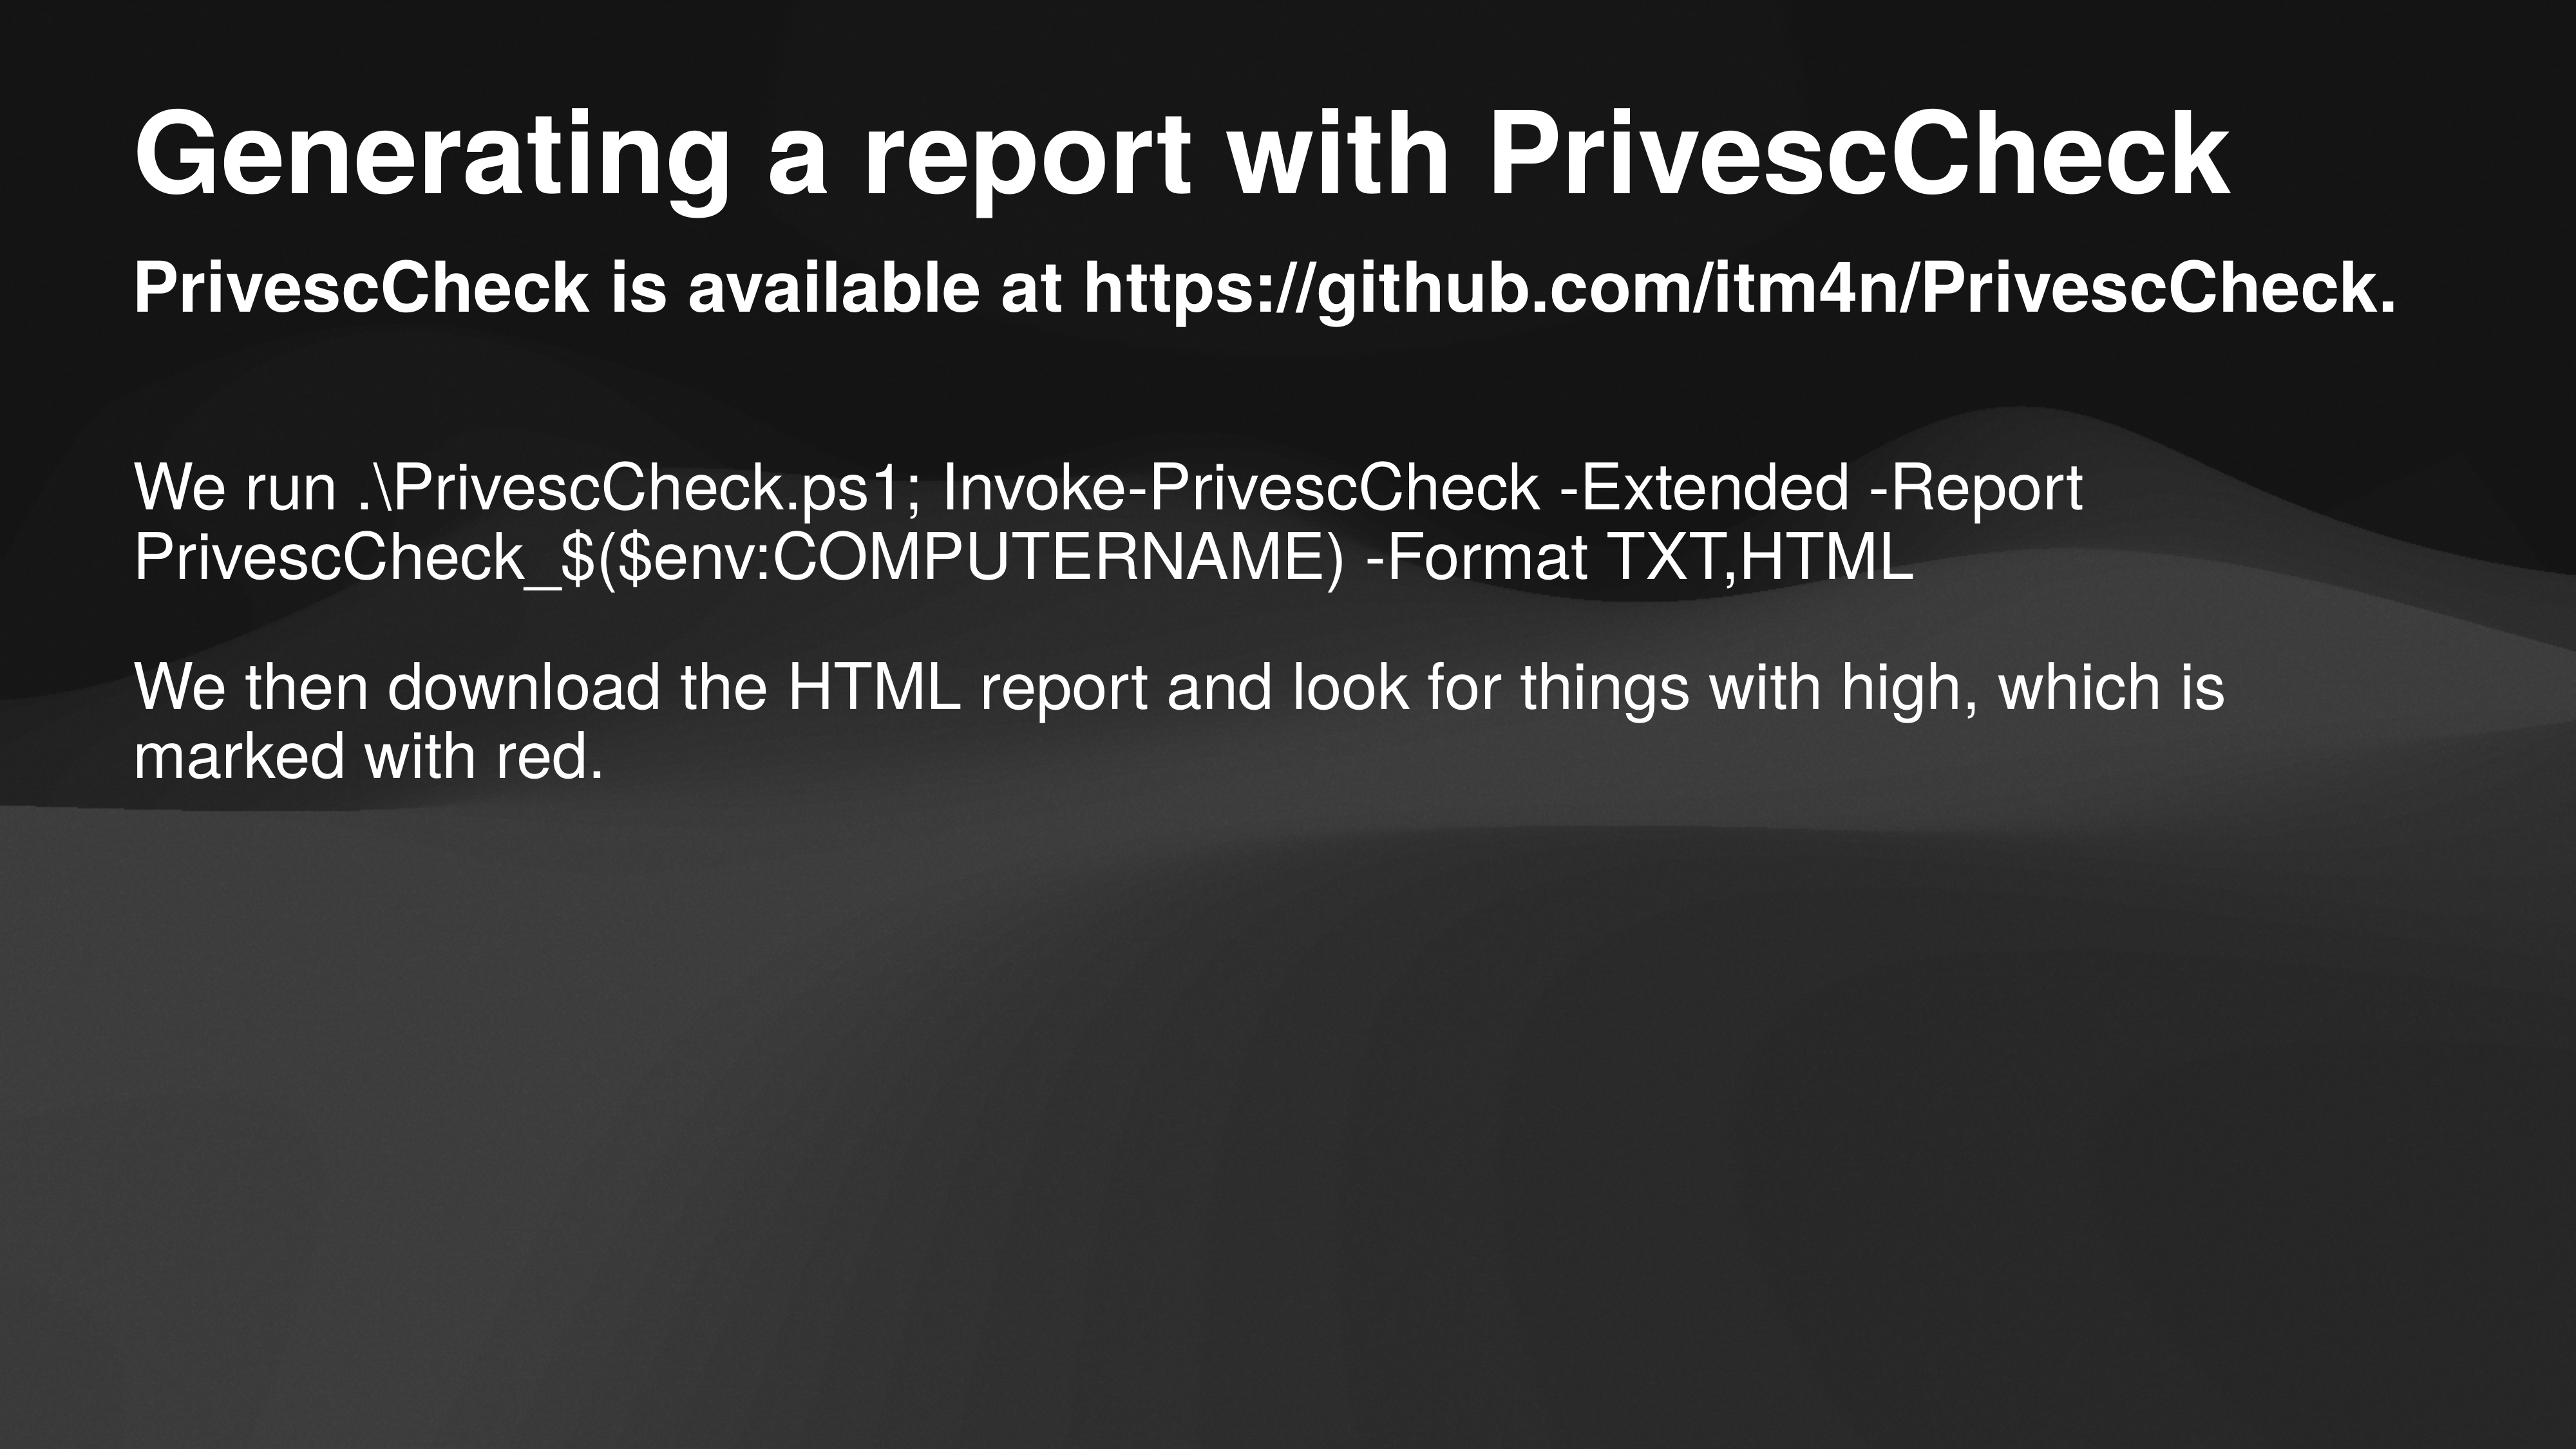

# Generating a report with PrivescCheck
PrivescCheck is available at https://github.com/itm4n/PrivescCheck.
We run .\PrivescCheck.ps1; Invoke-PrivescCheck -Extended -Report PrivescCheck_$($env:COMPUTERNAME) -Format TXT,HTML
We then download the HTML report and look for things with high, which is marked with red.